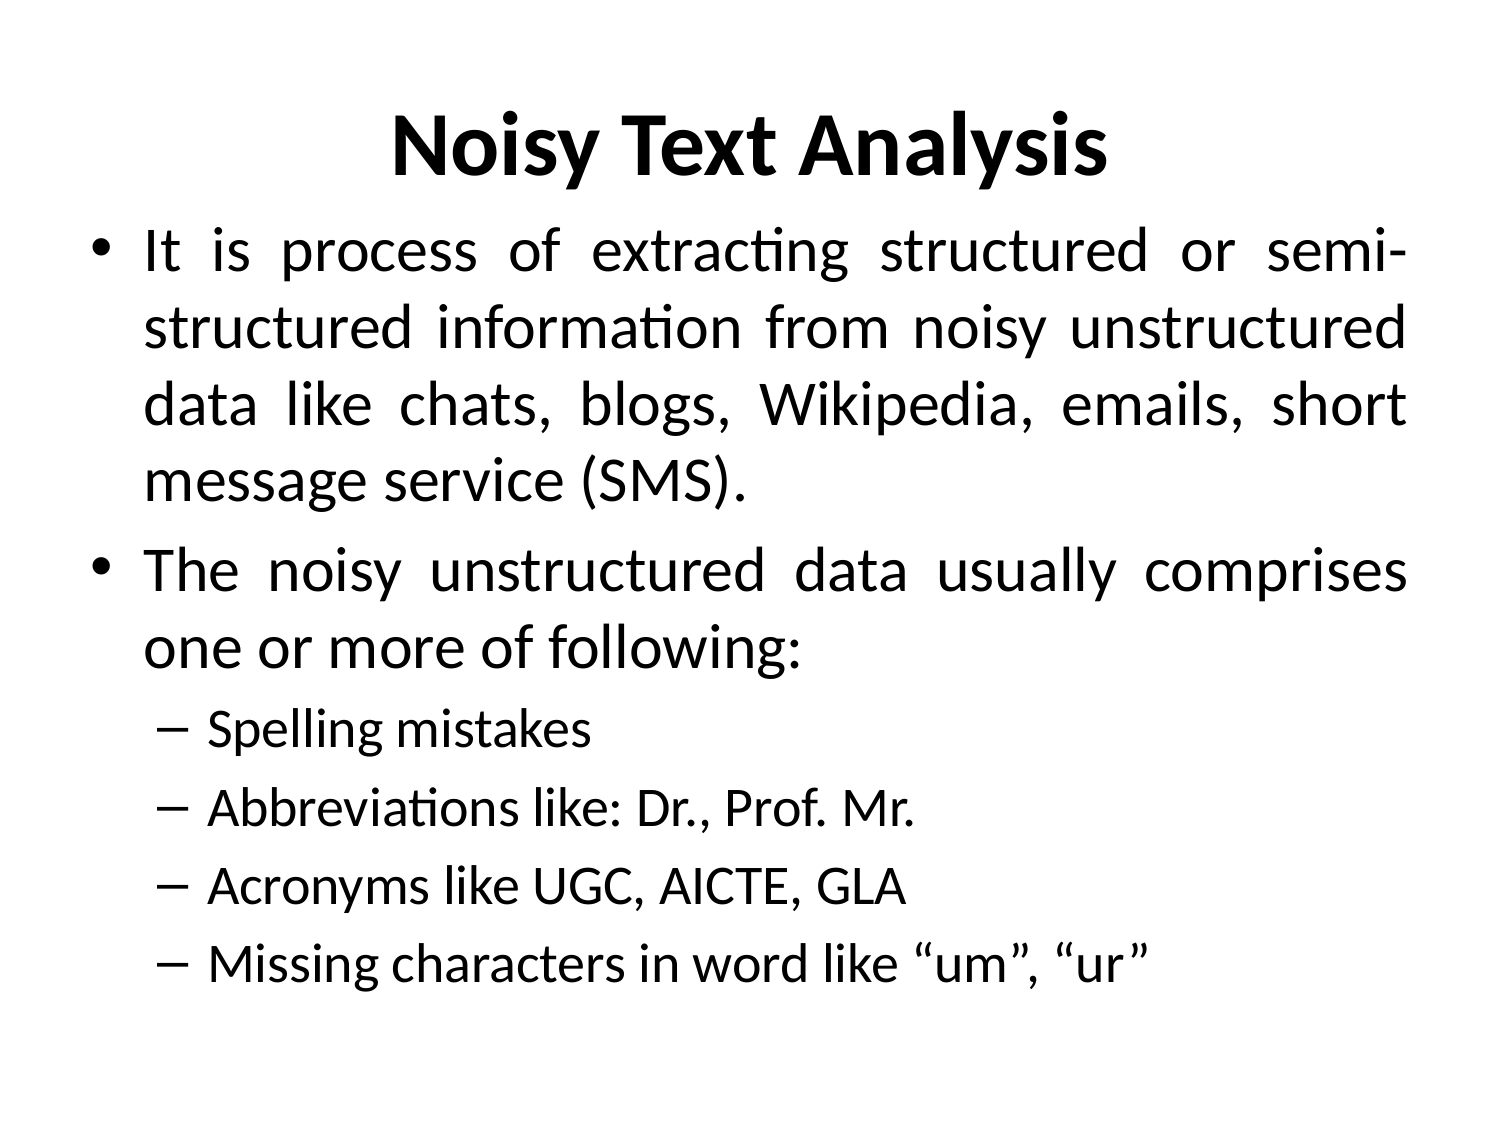

# Noisy Text Analysis
It is process of extracting structured or semi- structured information from noisy unstructured data like chats, blogs, Wikipedia, emails, short message service (SMS).
The noisy unstructured data usually comprises one or more of following:
Spelling mistakes
Abbreviations like: Dr., Prof. Mr.
Acronyms like UGC, AICTE, GLA
Missing characters in word like “um”, “ur”